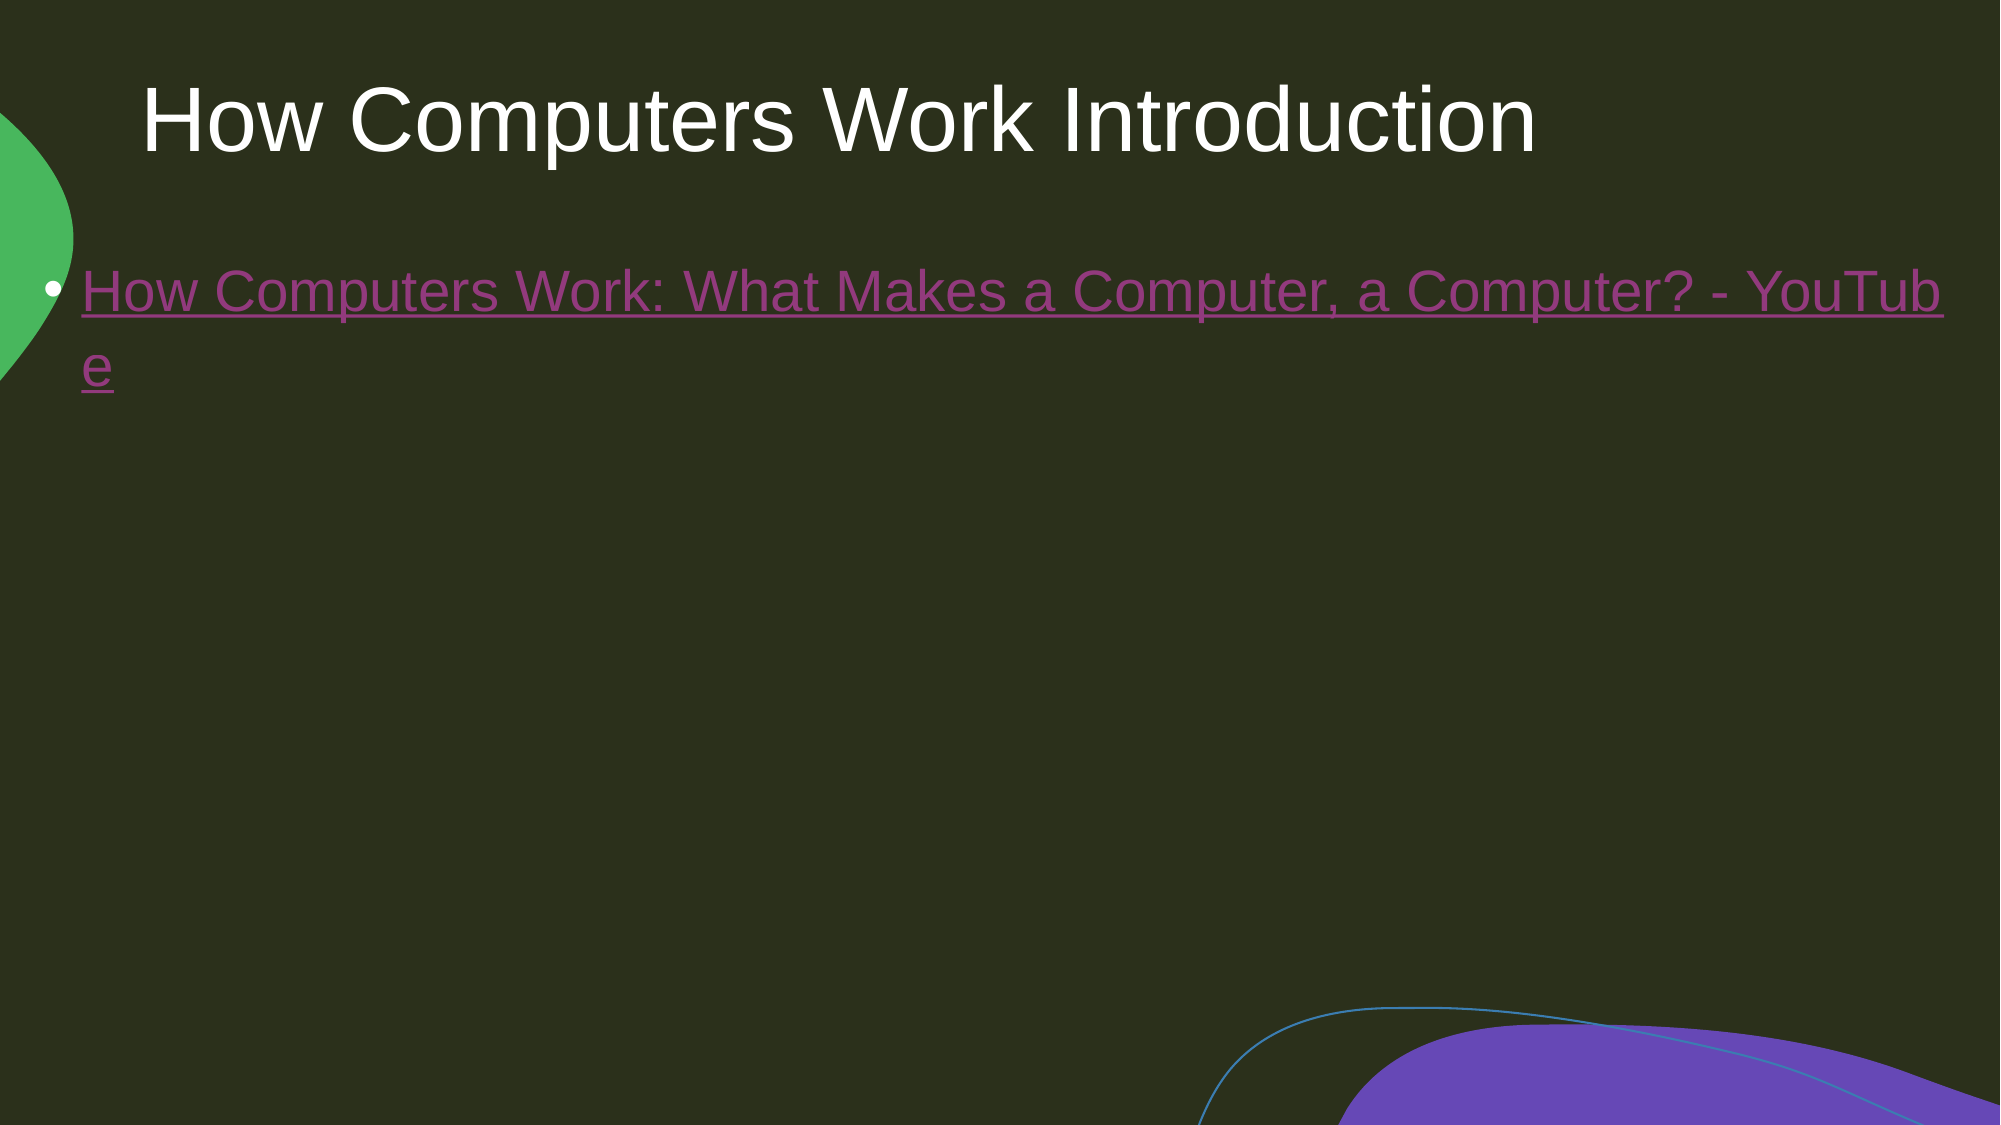

# How Computers Work Introduction
How Computers Work: What Makes a Computer, a Computer? - YouTube